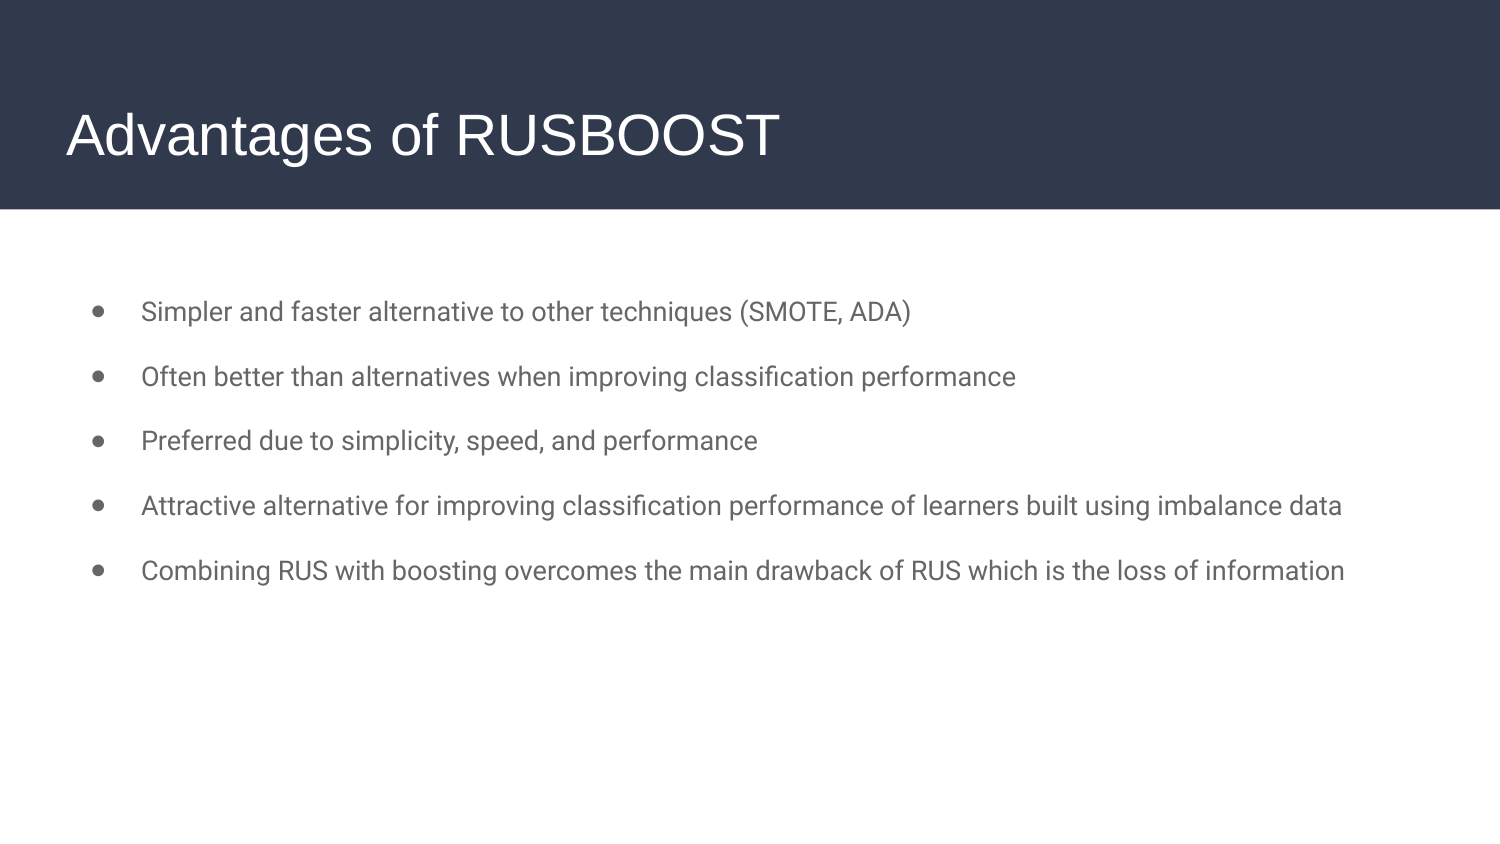

# Advantages of RUSBOOST
Simpler and faster alternative to other techniques (SMOTE, ADA)
Often better than alternatives when improving classification performance
Preferred due to simplicity, speed, and performance
Attractive alternative for improving classification performance of learners built using imbalance data
Combining RUS with boosting overcomes the main drawback of RUS which is the loss of information